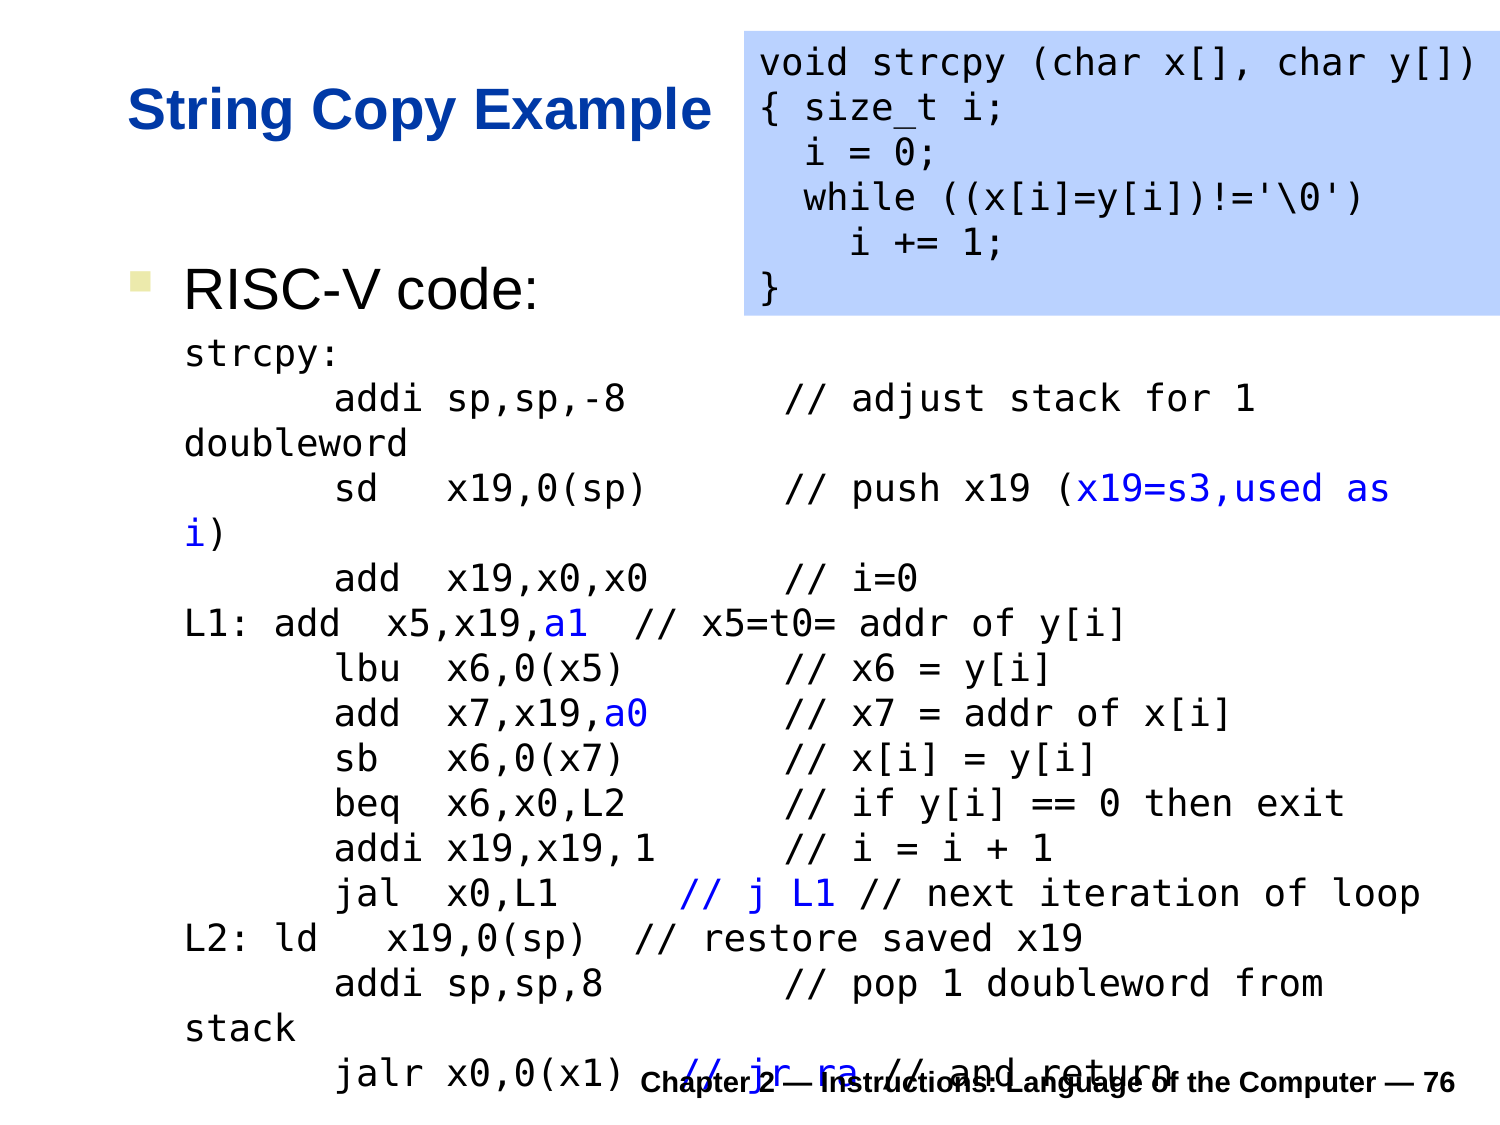

void strcpy (char x[], char y[])
{ size_t i;
  i = 0;
  while ((x[i]=y[i])!='\0')
    i += 1;
}
# String Copy Example
RISC-V code:
	strcpy:
	addi sp,sp,-8		// adjust stack for 1 doubleword
	sd   x19,0(sp)      // push x19 (x19=s3,used as i)
	add  x19,x0,x0	// i=0
L1: add  x5,x19,a1	// x5=t0= addr of y[i]
	lbu  x6,0(x5)		// x6 = y[i]
	add  x7,x19,a0	// x7 = addr of x[i]
	sb   x6,0(x7)		// x[i] = y[i]
	beq  x6,x0,L2		// if y[i] == 0 then exit
	addi x19,x19,	1	// i = i + 1
	jal  x0,L1	  // j L1 // next iteration of loop
L2: ld   x19,0(sp)	// restore saved x19
	addi sp,sp,8		// pop 1 doubleword from stack
	jalr x0,0(x1)	  // jr ra // and return
Chapter 2 — Instructions: Language of the Computer — 76